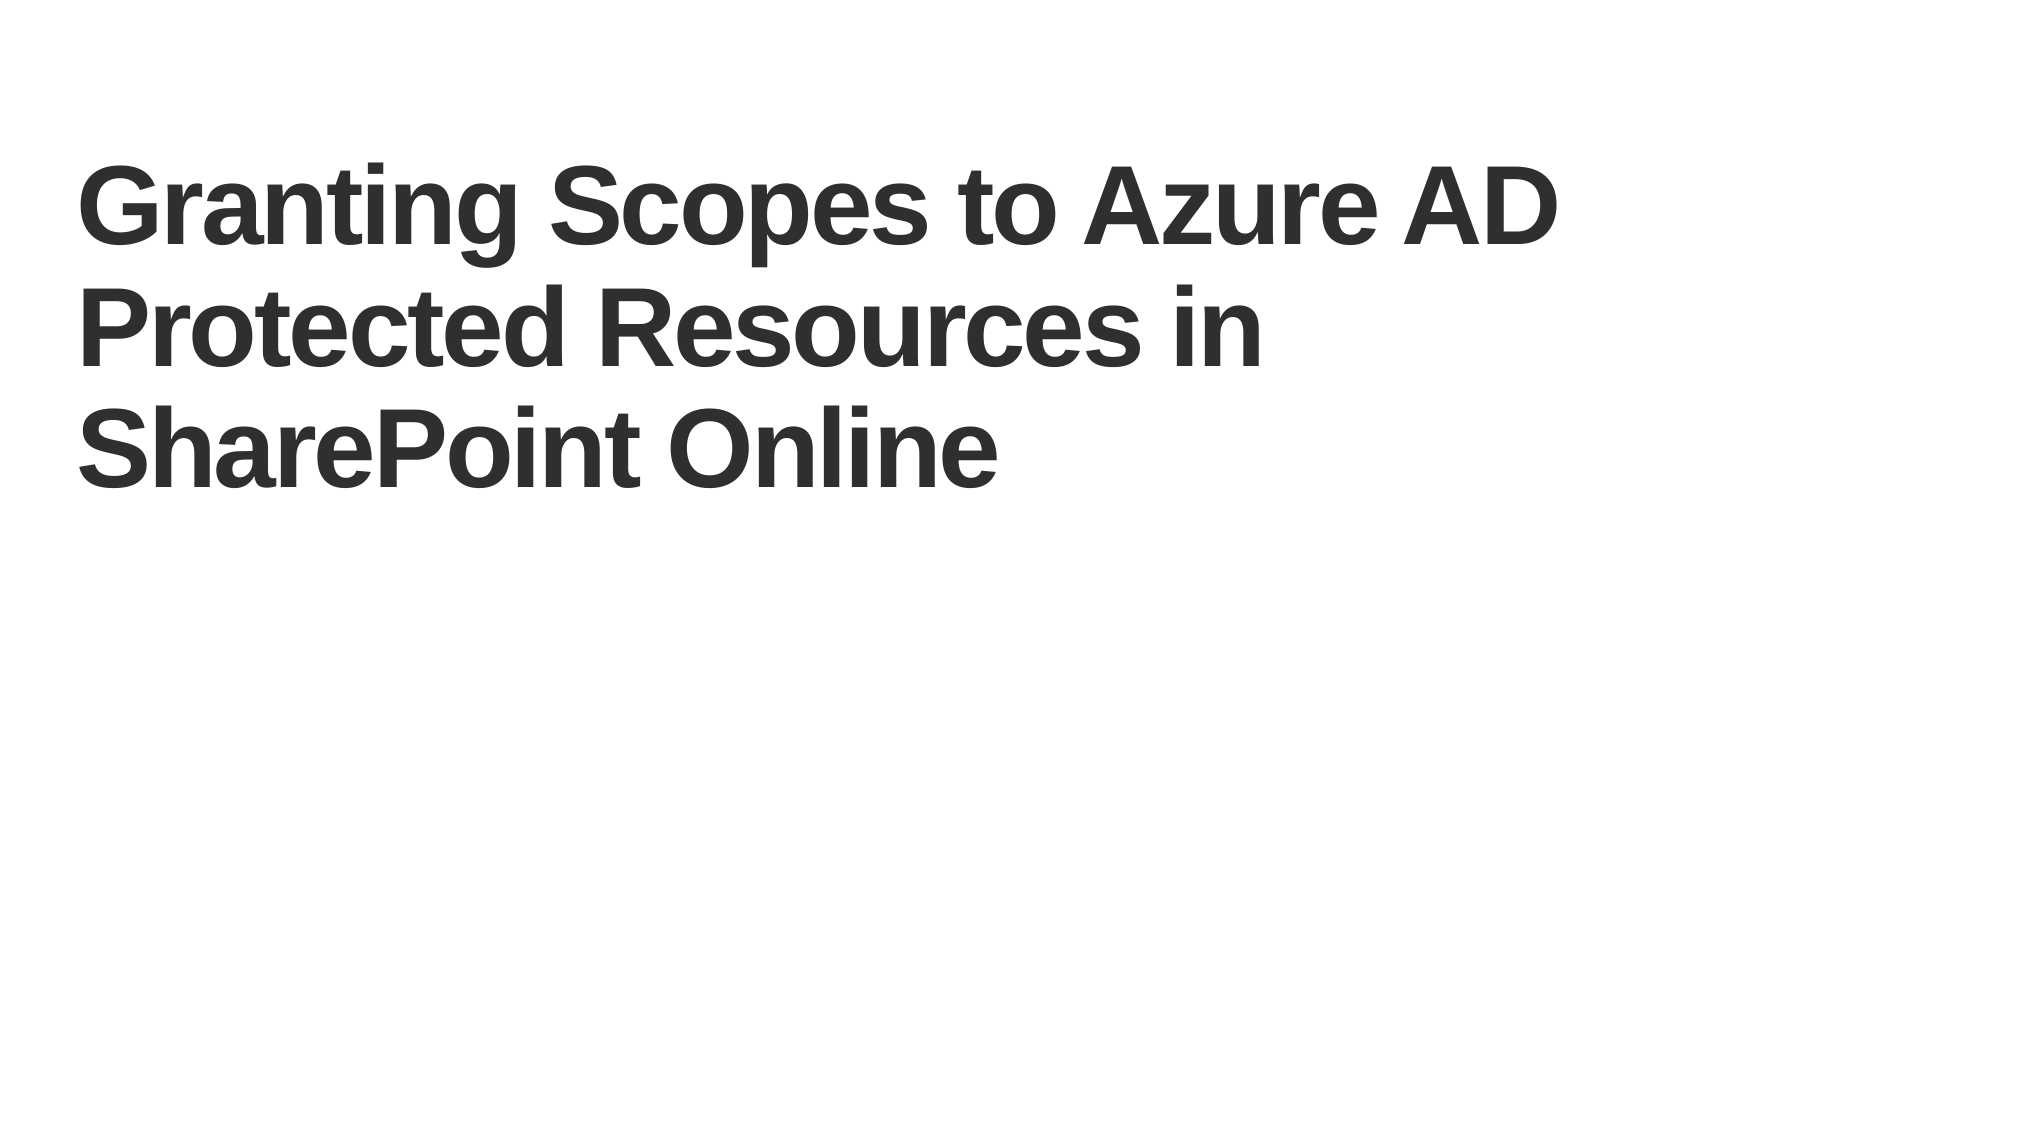

# Granting Scopes to Azure AD Protected Resources in SharePoint Online